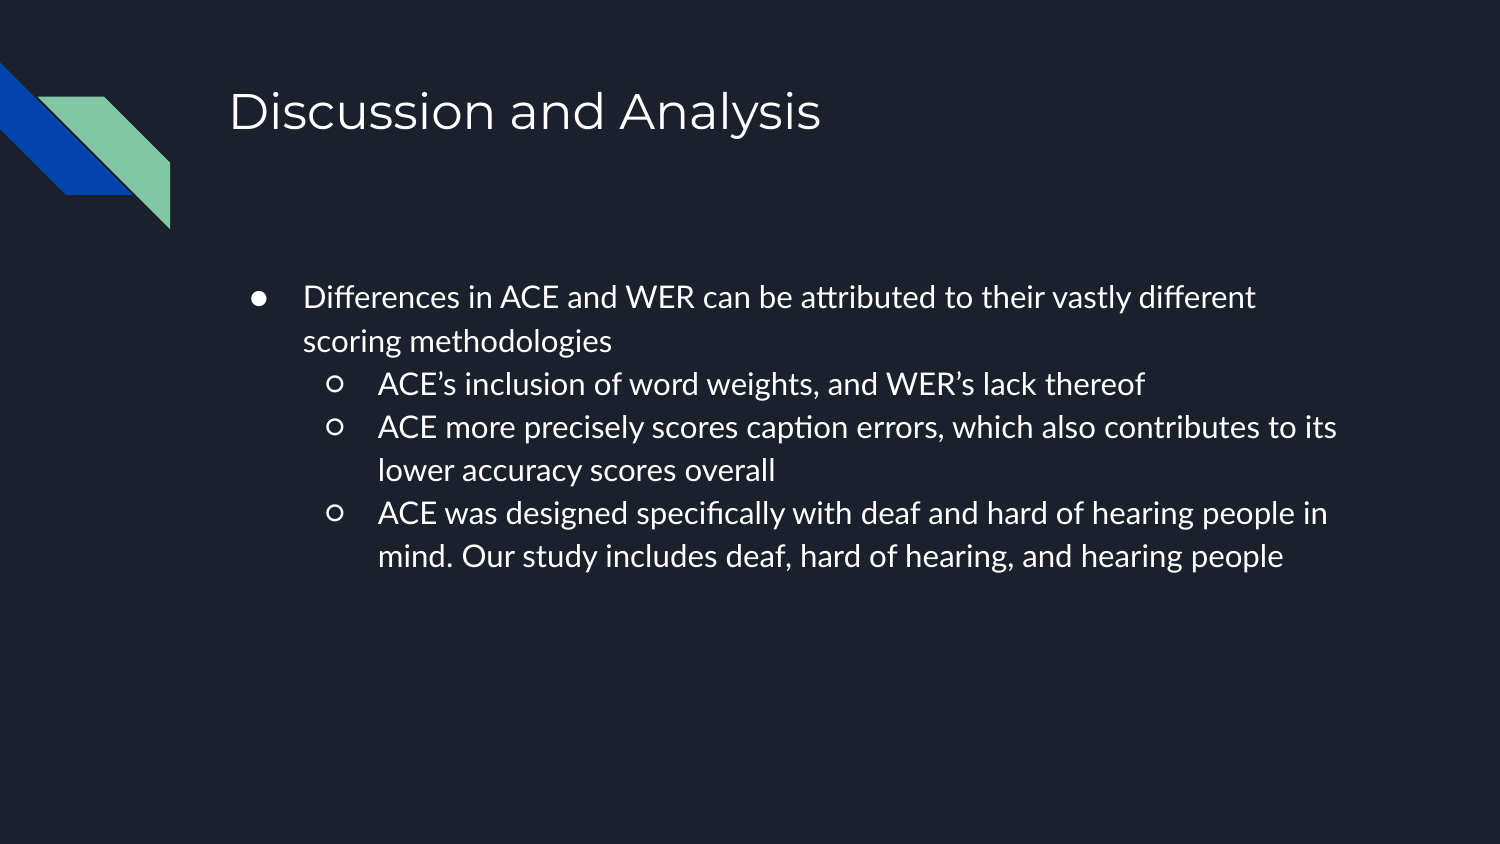

# Discussion and Analysis
Differences in ACE and WER can be attributed to their vastly different scoring methodologies
ACE’s inclusion of word weights, and WER’s lack thereof
ACE more precisely scores caption errors, which also contributes to its lower accuracy scores overall
ACE was designed specifically with deaf and hard of hearing people in mind. Our study includes deaf, hard of hearing, and hearing people